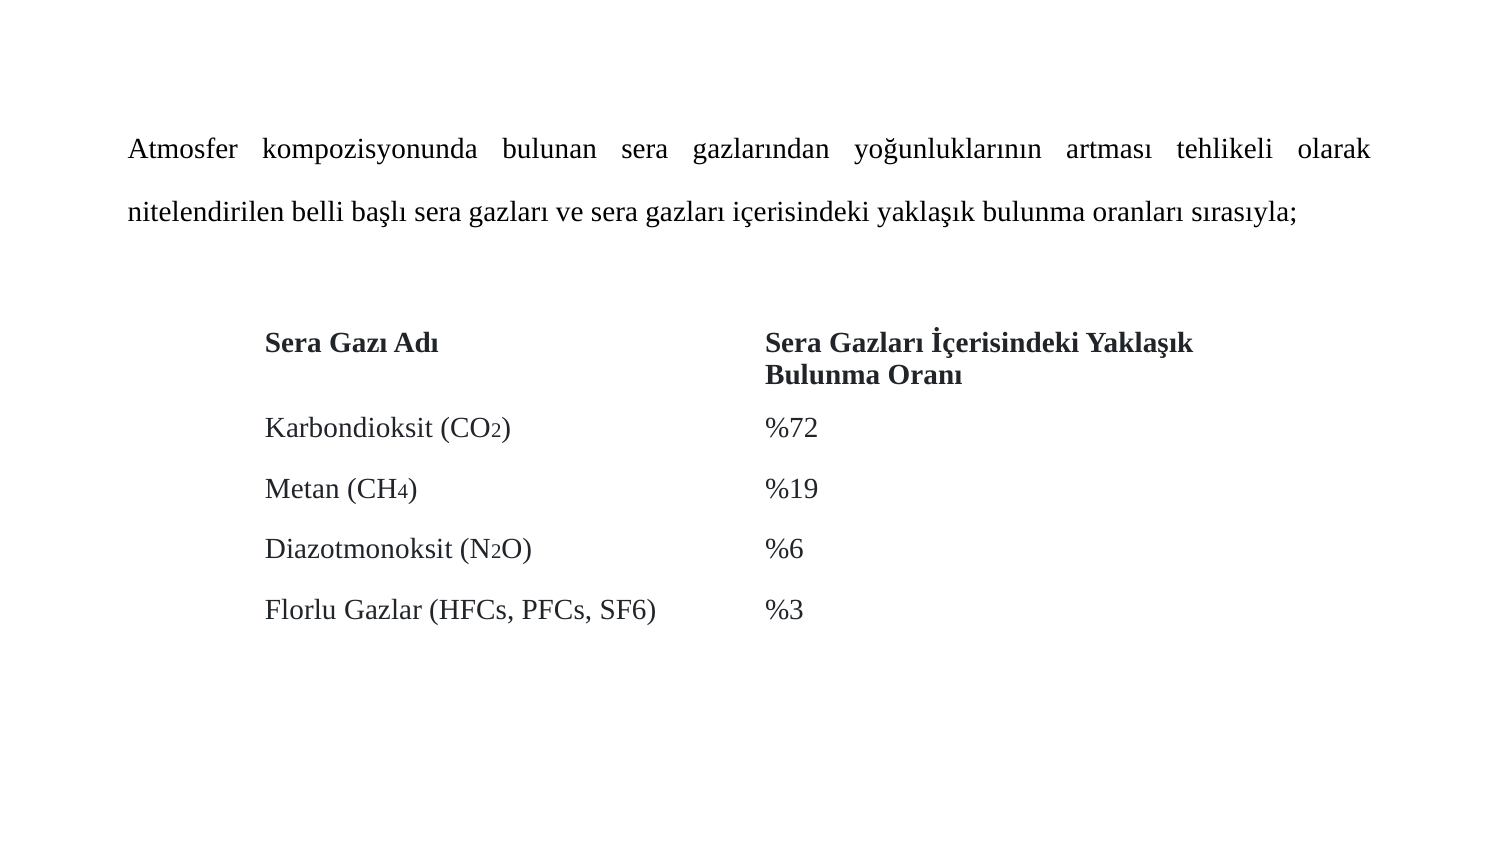

Atmosfer kompozisyonunda bulunan sera gazlarından yoğunluklarının artması tehlikeli olarak nitelendirilen belli başlı sera gazları ve sera gazları içerisindeki yaklaşık bulunma oranları sırasıyla;
| Sera Gazı Adı | Sera Gazları İçerisindeki Yaklaşık Bulunma Oranı |
| --- | --- |
| Karbondioksit (CO2) | %72 |
| Metan (CH4) | %19 |
| Diazotmonoksit (N2O) | %6 |
| Florlu Gazlar (HFCs, PFCs, SF6) | %3 |